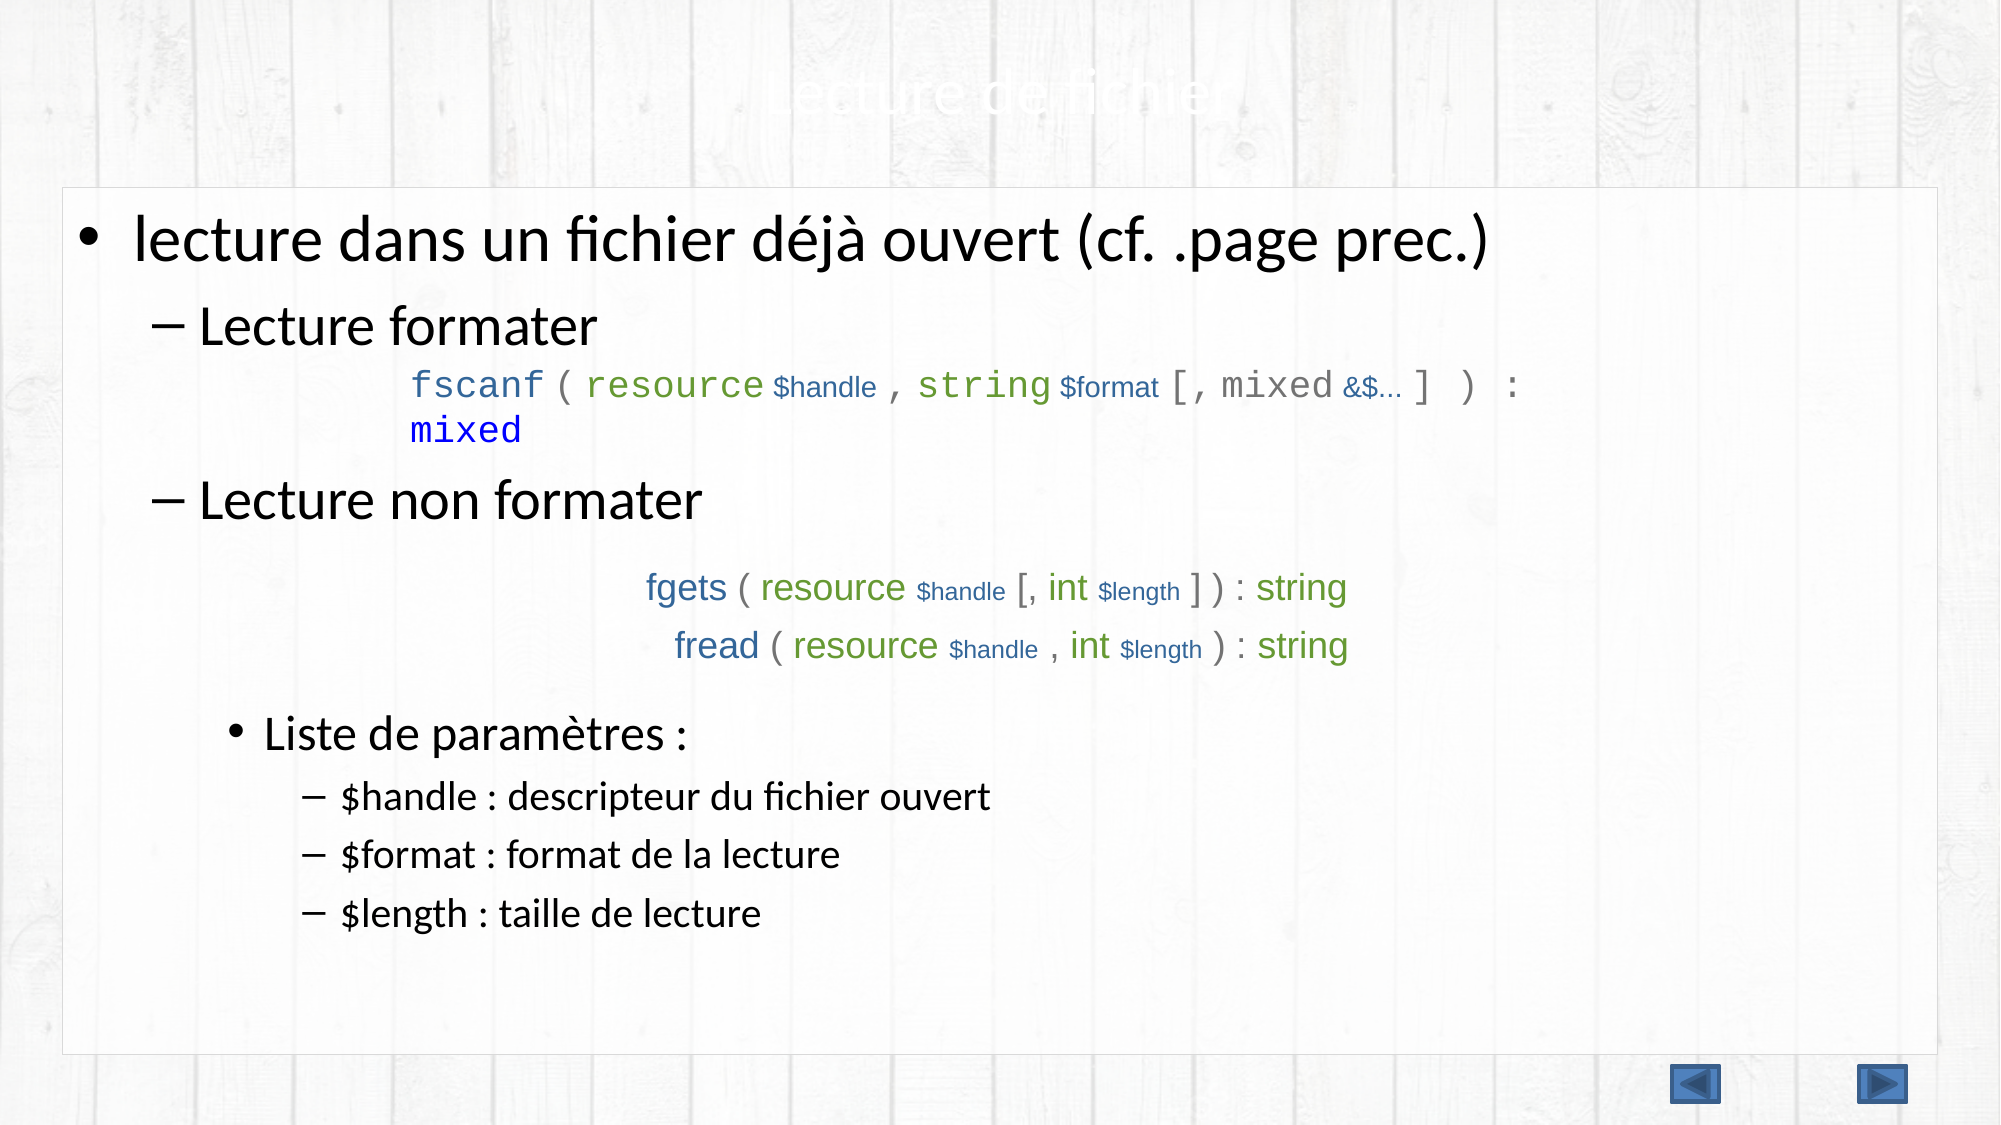

# Lecture de fichier
lecture dans un fichier déjà ouvert (cf. .page prec.)
Lecture formater

Lecture non formater

Liste de paramètres :
$handle : descripteur du fichier ouvert
$format : format de la lecture
$length : taille de lecture
fscanf ( resource $handle , string $format [, mixed &$... ] ) : mixed
fgets ( resource $handle [, int $length ] ) : string
fread ( resource $handle , int $length ) : string